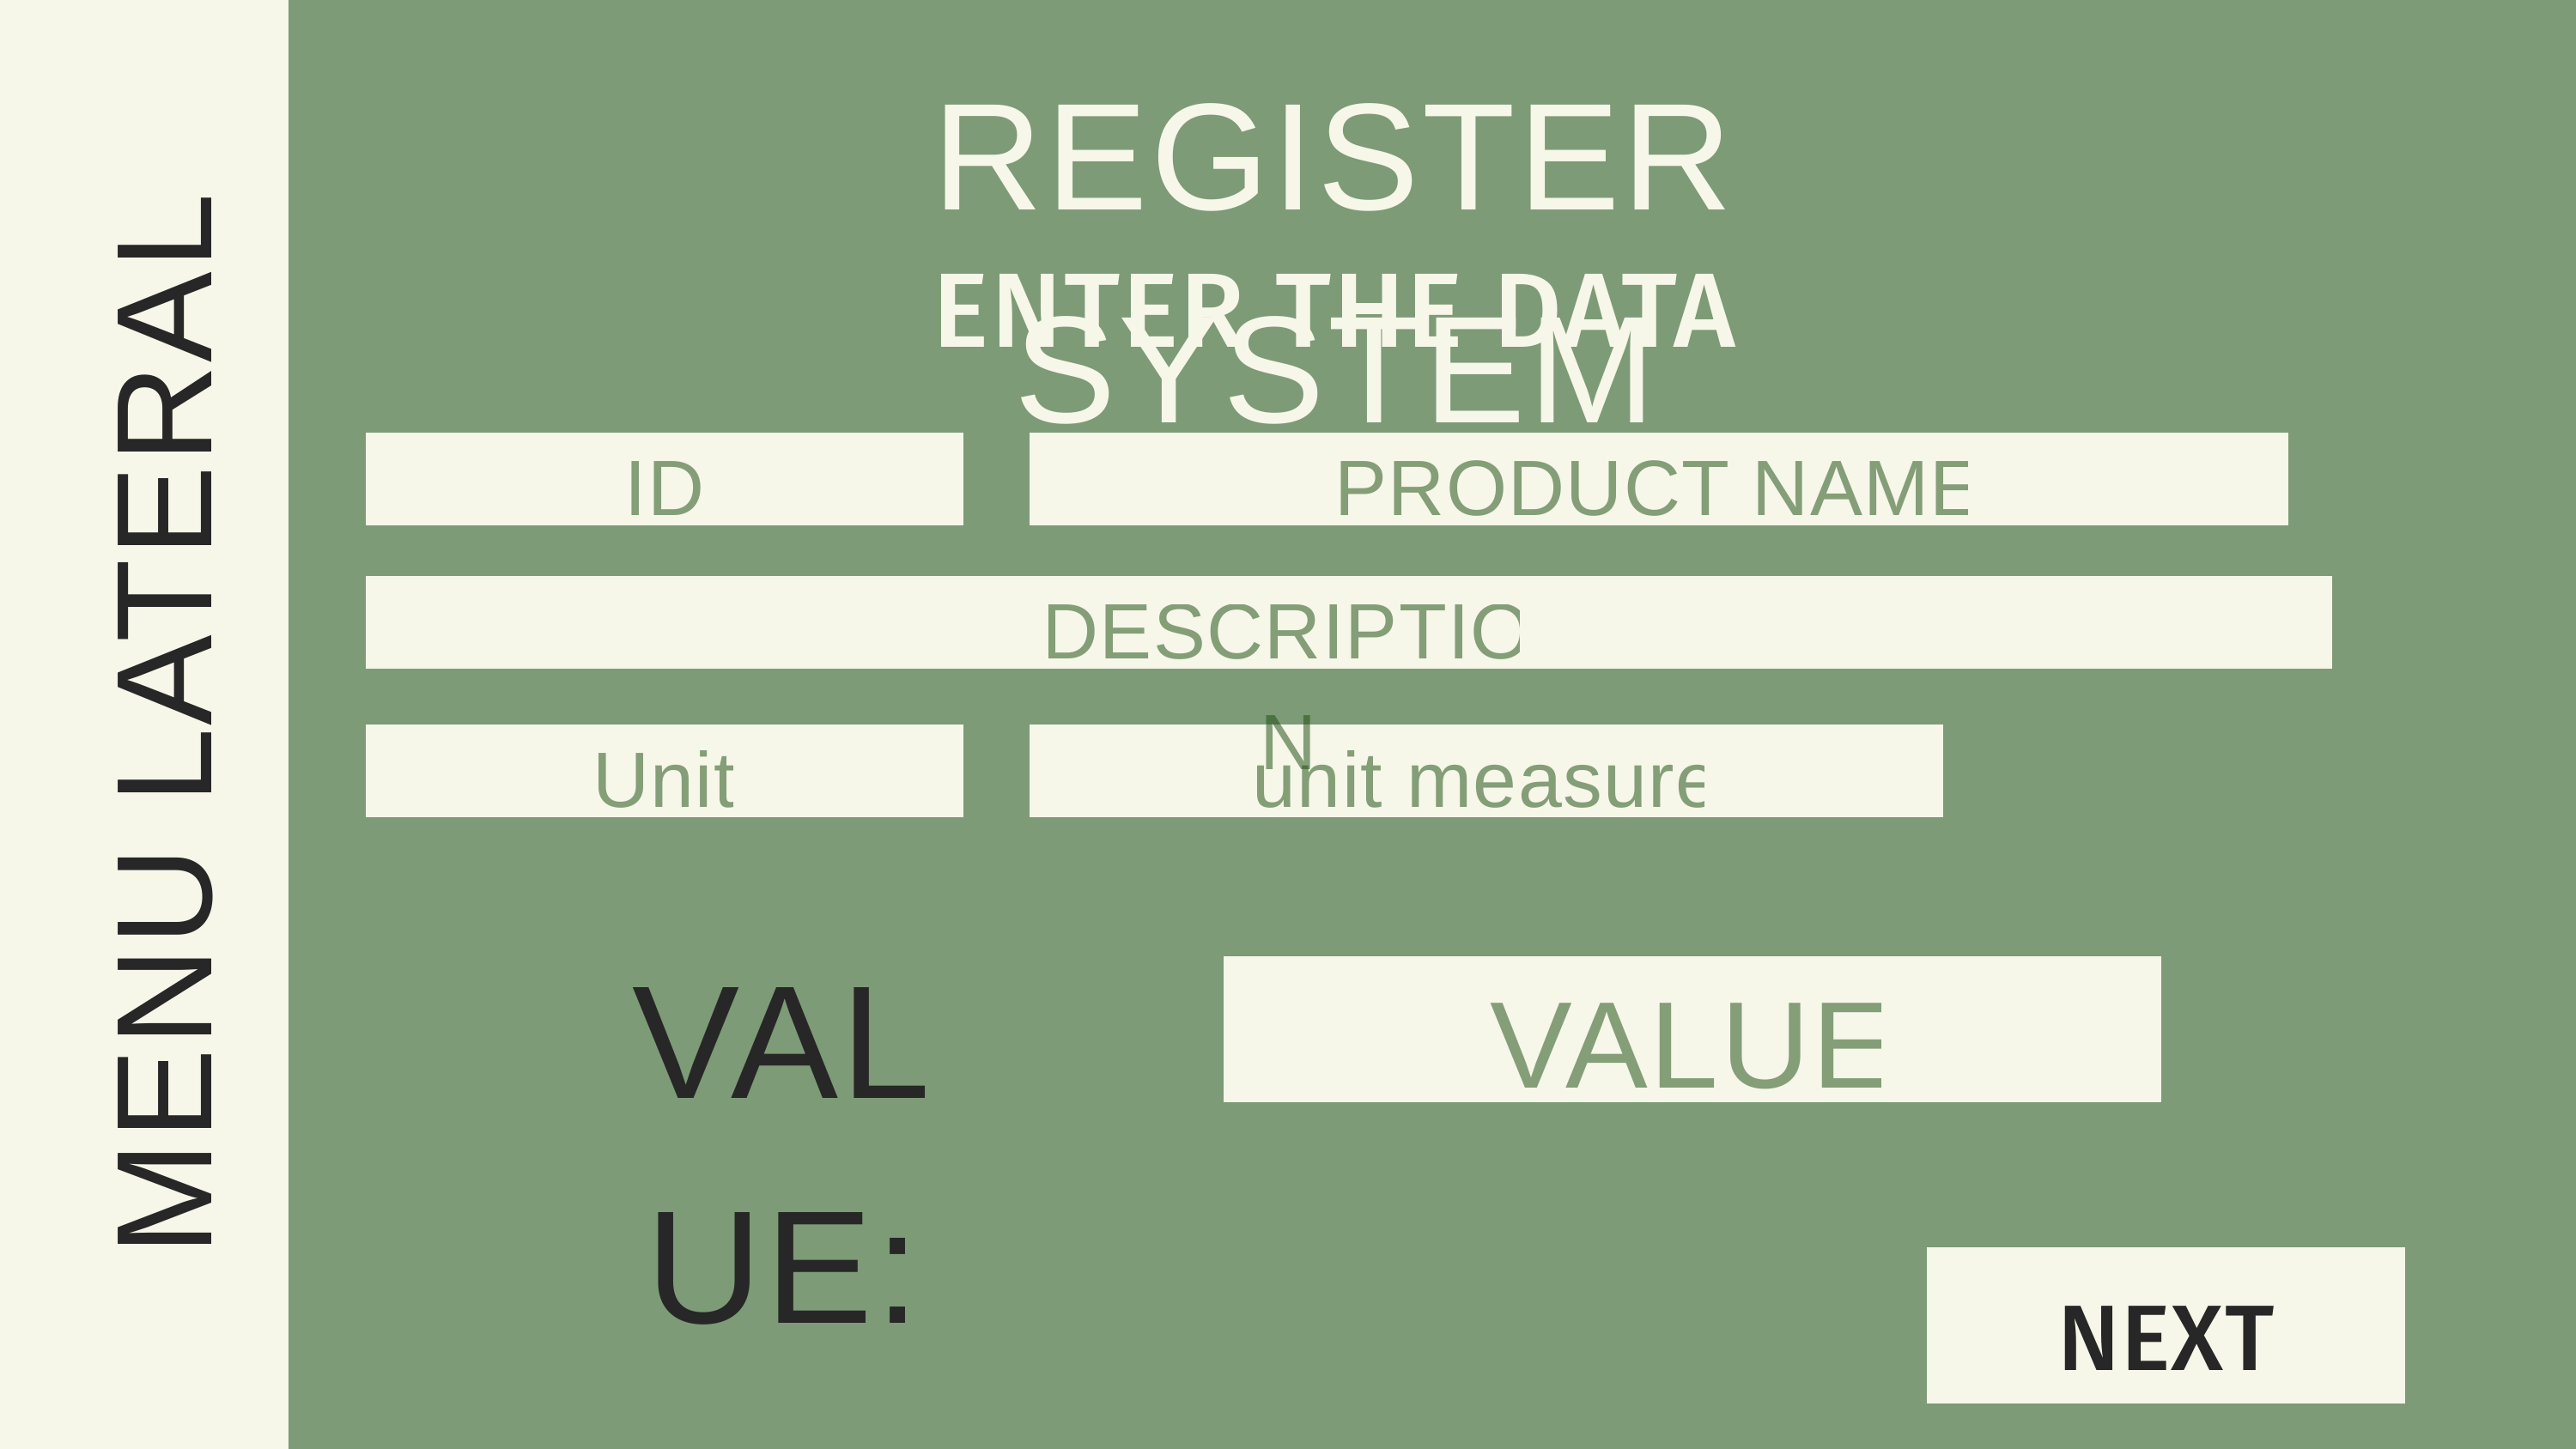

MENU LATERAL

MENU LATERAL
REGISTER SYSTEM
ENTER THE DATA

ID

PRODUCT NAME

DESCRIPTION

Unit

unit measure
VALUE:

VALUE

NEXT